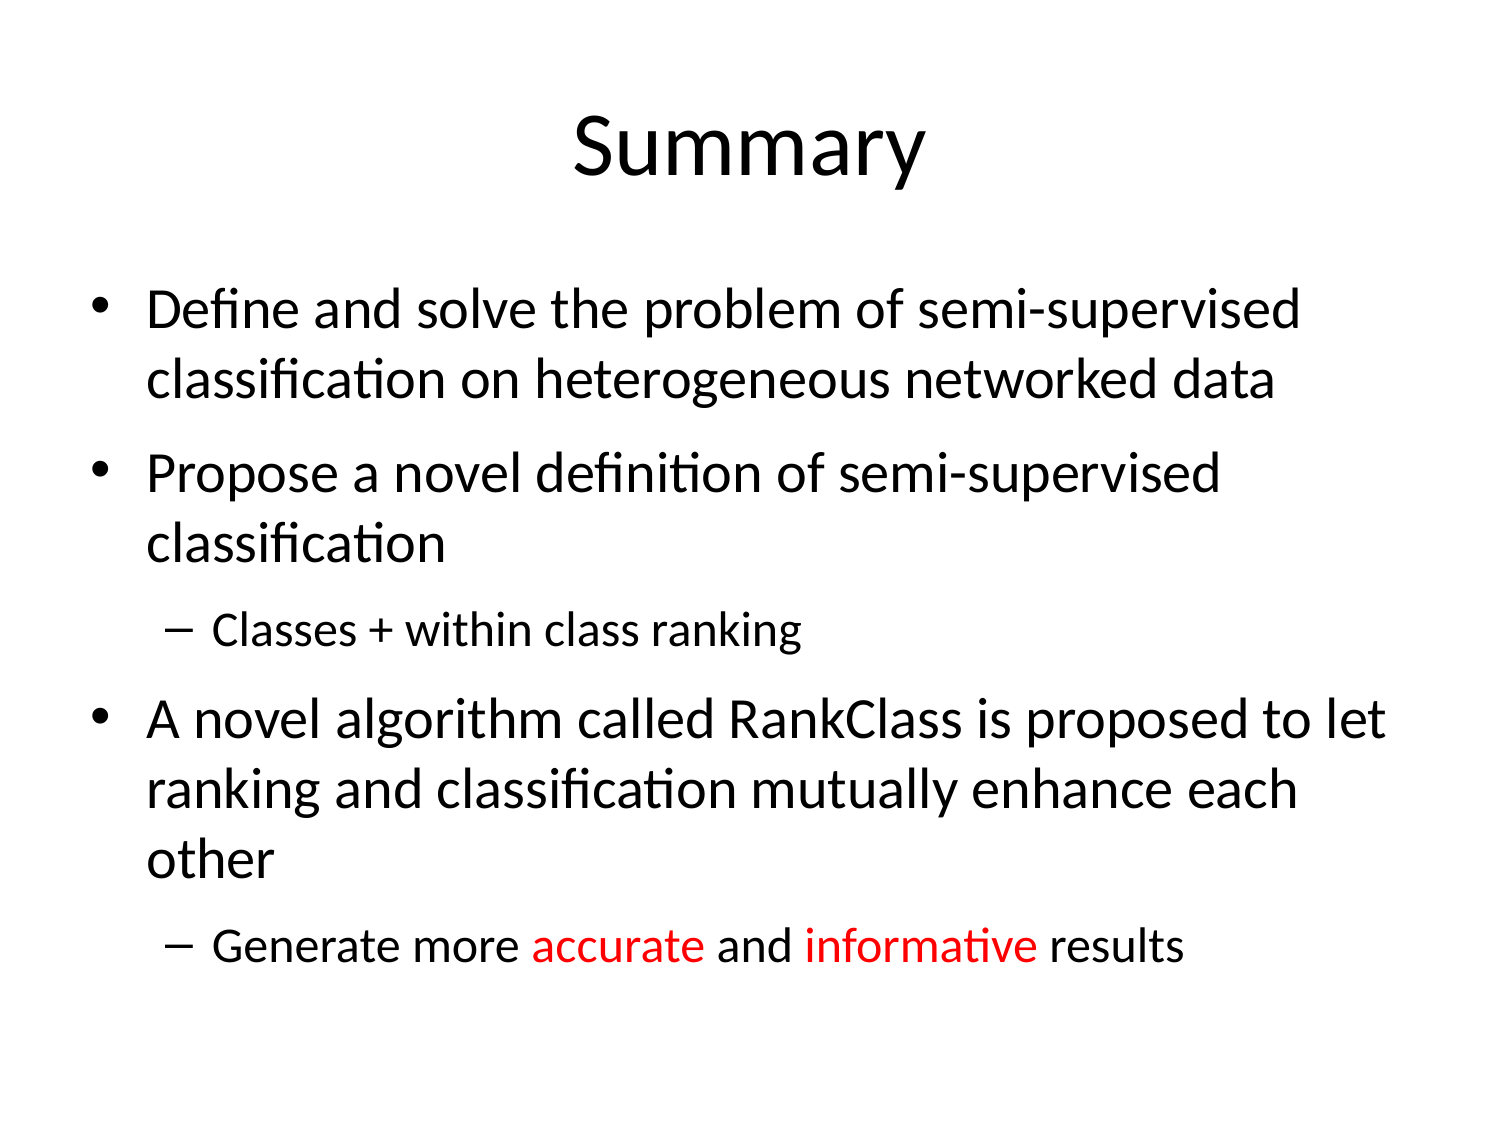

# Summary
Define and solve the problem of semi-supervised classification on heterogeneous networked data
Propose a novel definition of semi-supervised classification
Classes + within class ranking
A novel algorithm called RankClass is proposed to let ranking and classification mutually enhance each other
Generate more accurate and informative results